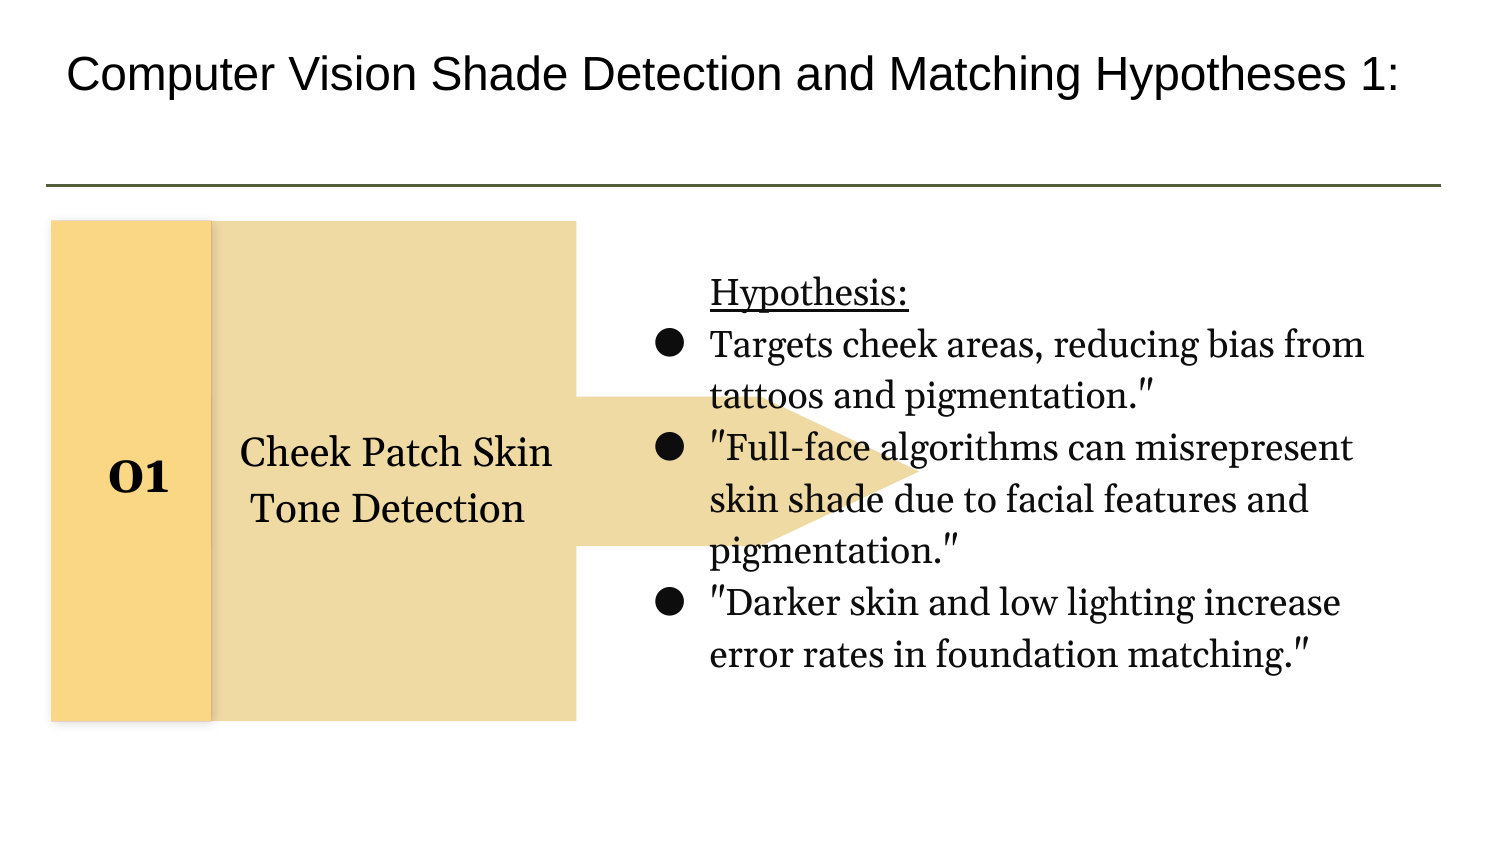

# Computer Vision Shade Detection and Matching Hypotheses 1:

   01

Hypothesis:
Targets cheek areas, reducing bias from tattoos and pigmentation."
"Full-face algorithms can misrepresent skin shade due to facial features and pigmentation."
"Darker skin and low lighting increase error rates in foundation matching."

Cheek Patch Skin
 Tone Detection